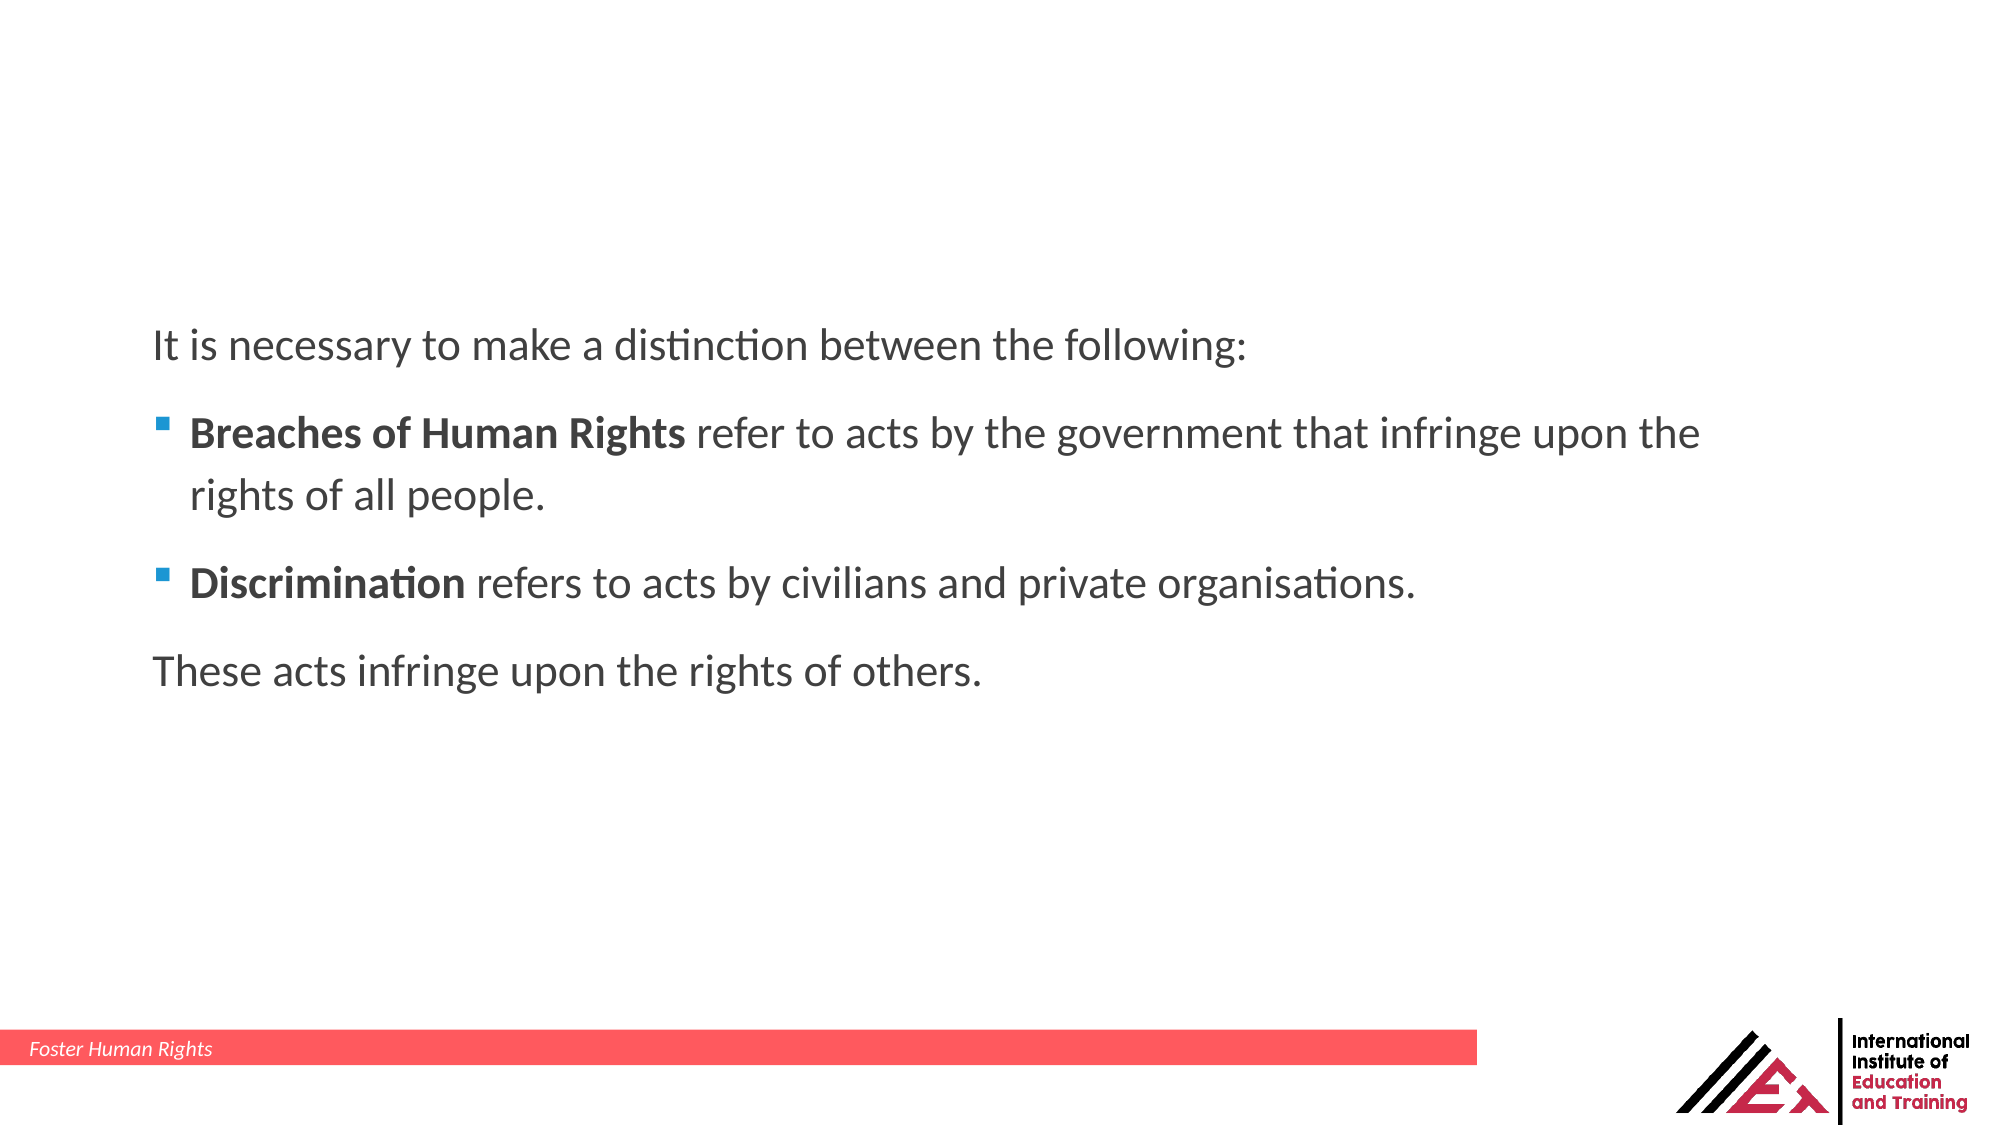

It is necessary to make a distinction between the following:
Breaches of Human Rights refer to acts by the government that infringe upon the rights of all people.
Discrimination refers to acts by civilians and private organisations.
These acts infringe upon the rights of others.
Foster Human Rights